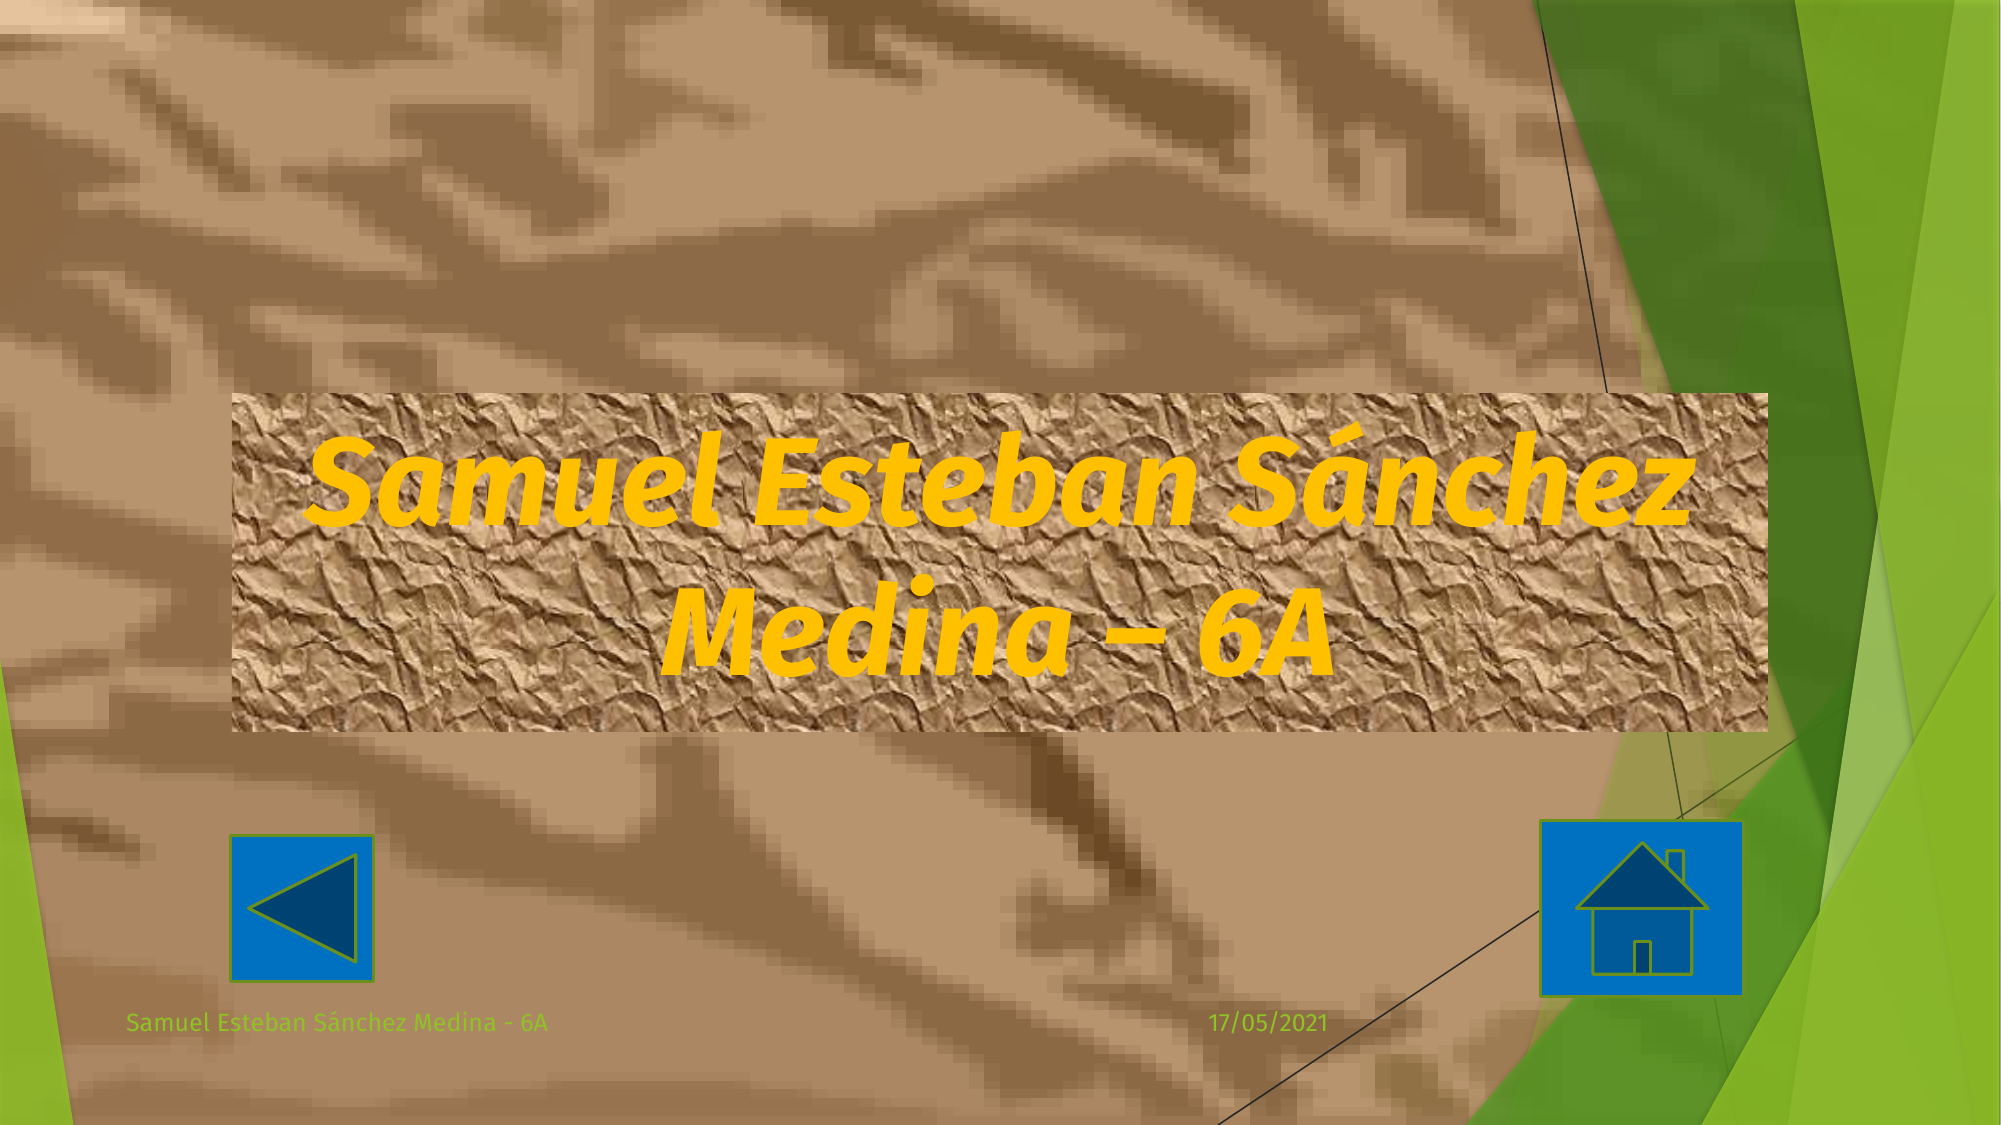

# Samuel Esteban Sánchez Medina – 6A

Samuel Esteban Sánchez Medina - 6A
17/05/2021
15